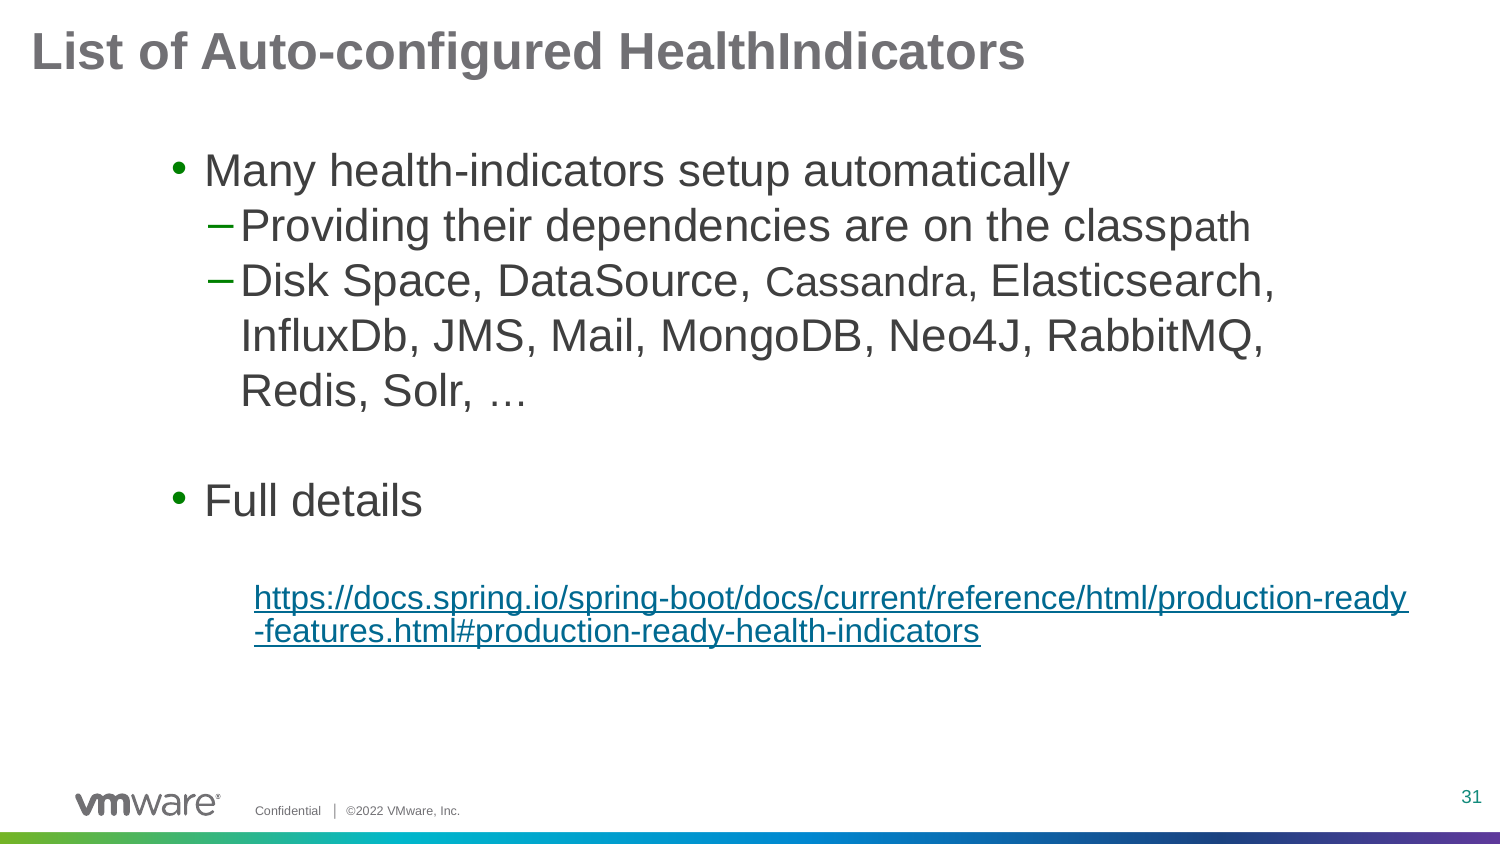

# List of Auto-configured HealthIndicators
Many health-indicators setup automatically
Providing their dependencies are on the classpath
Disk Space, DataSource, Cassandra, Elasticsearch, InfluxDb, JMS, Mail, MongoDB, Neo4J, RabbitMQ, Redis, Solr, …

Full details
https://docs.spring.io/spring-boot/docs/current/reference/html/production-ready-features.html#production-ready-health-indicators
31